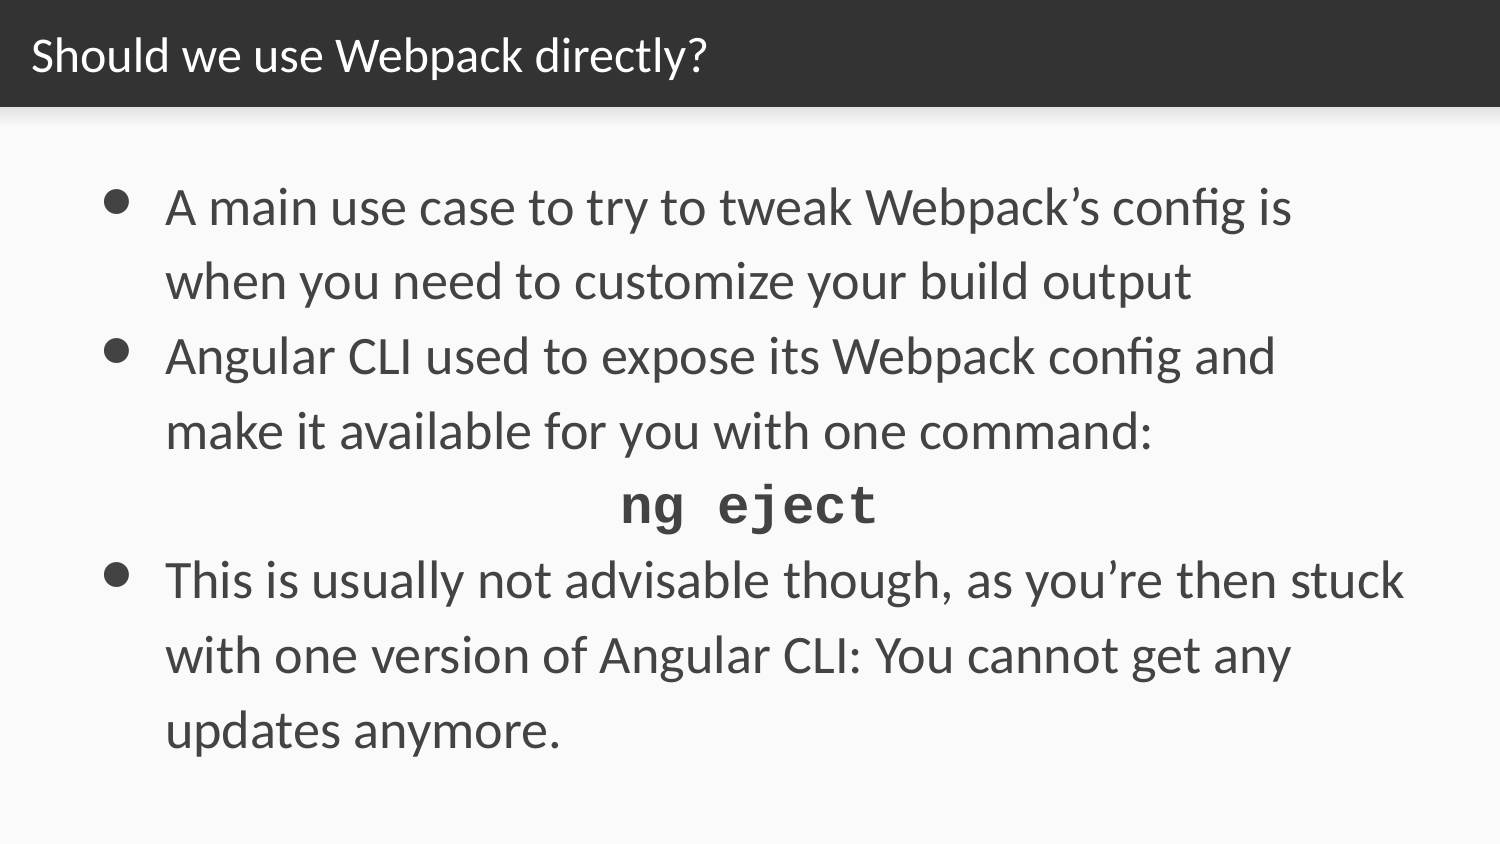

# Should we use Webpack directly?
A main use case to try to tweak Webpack’s config is when you need to customize your build output
Angular CLI used to expose its Webpack config and make it available for you with one command:
ng eject
This is usually not advisable though, as you’re then stuck with one version of Angular CLI: You cannot get any updates anymore.